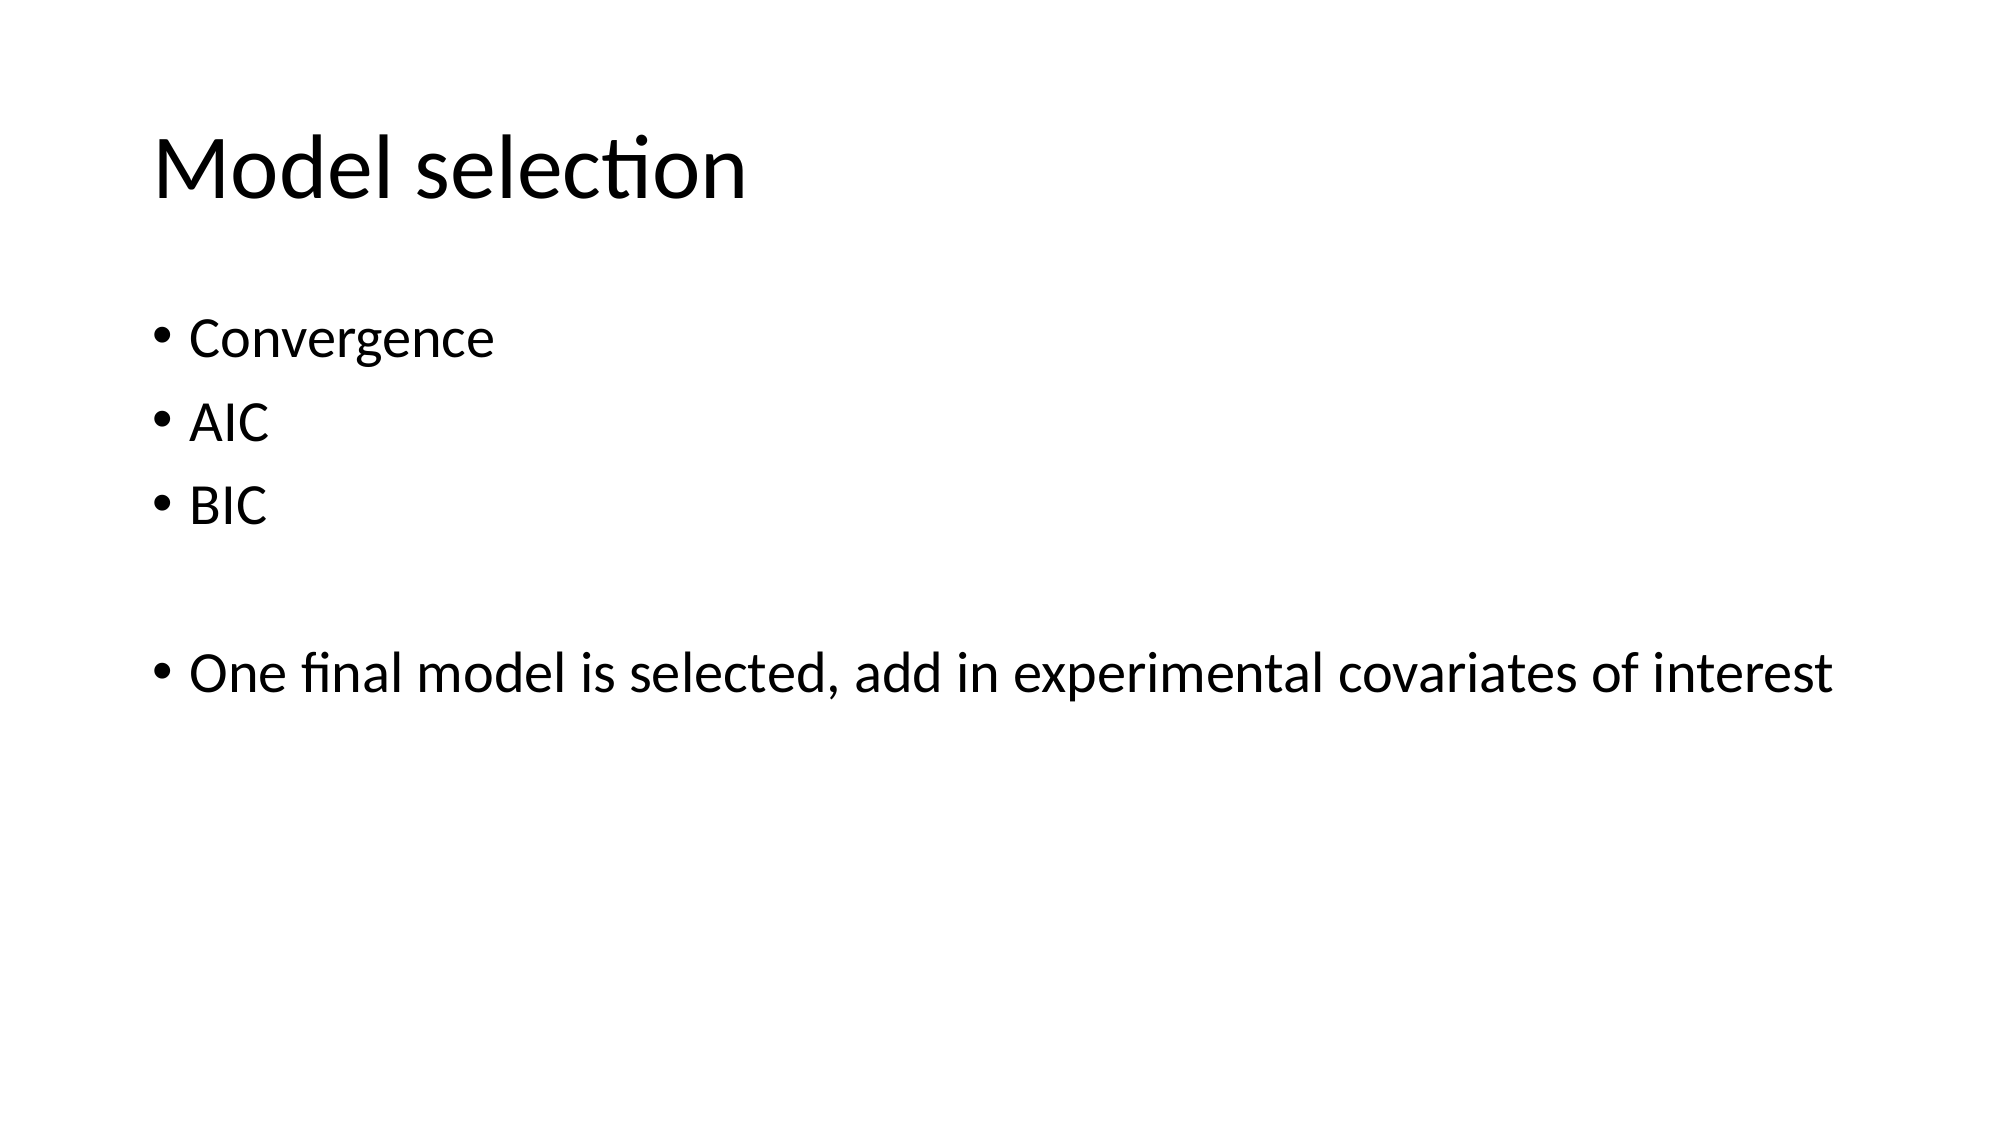

# Model selection
Convergence
AIC
BIC

One final model is selected, add in experimental covariates of interest